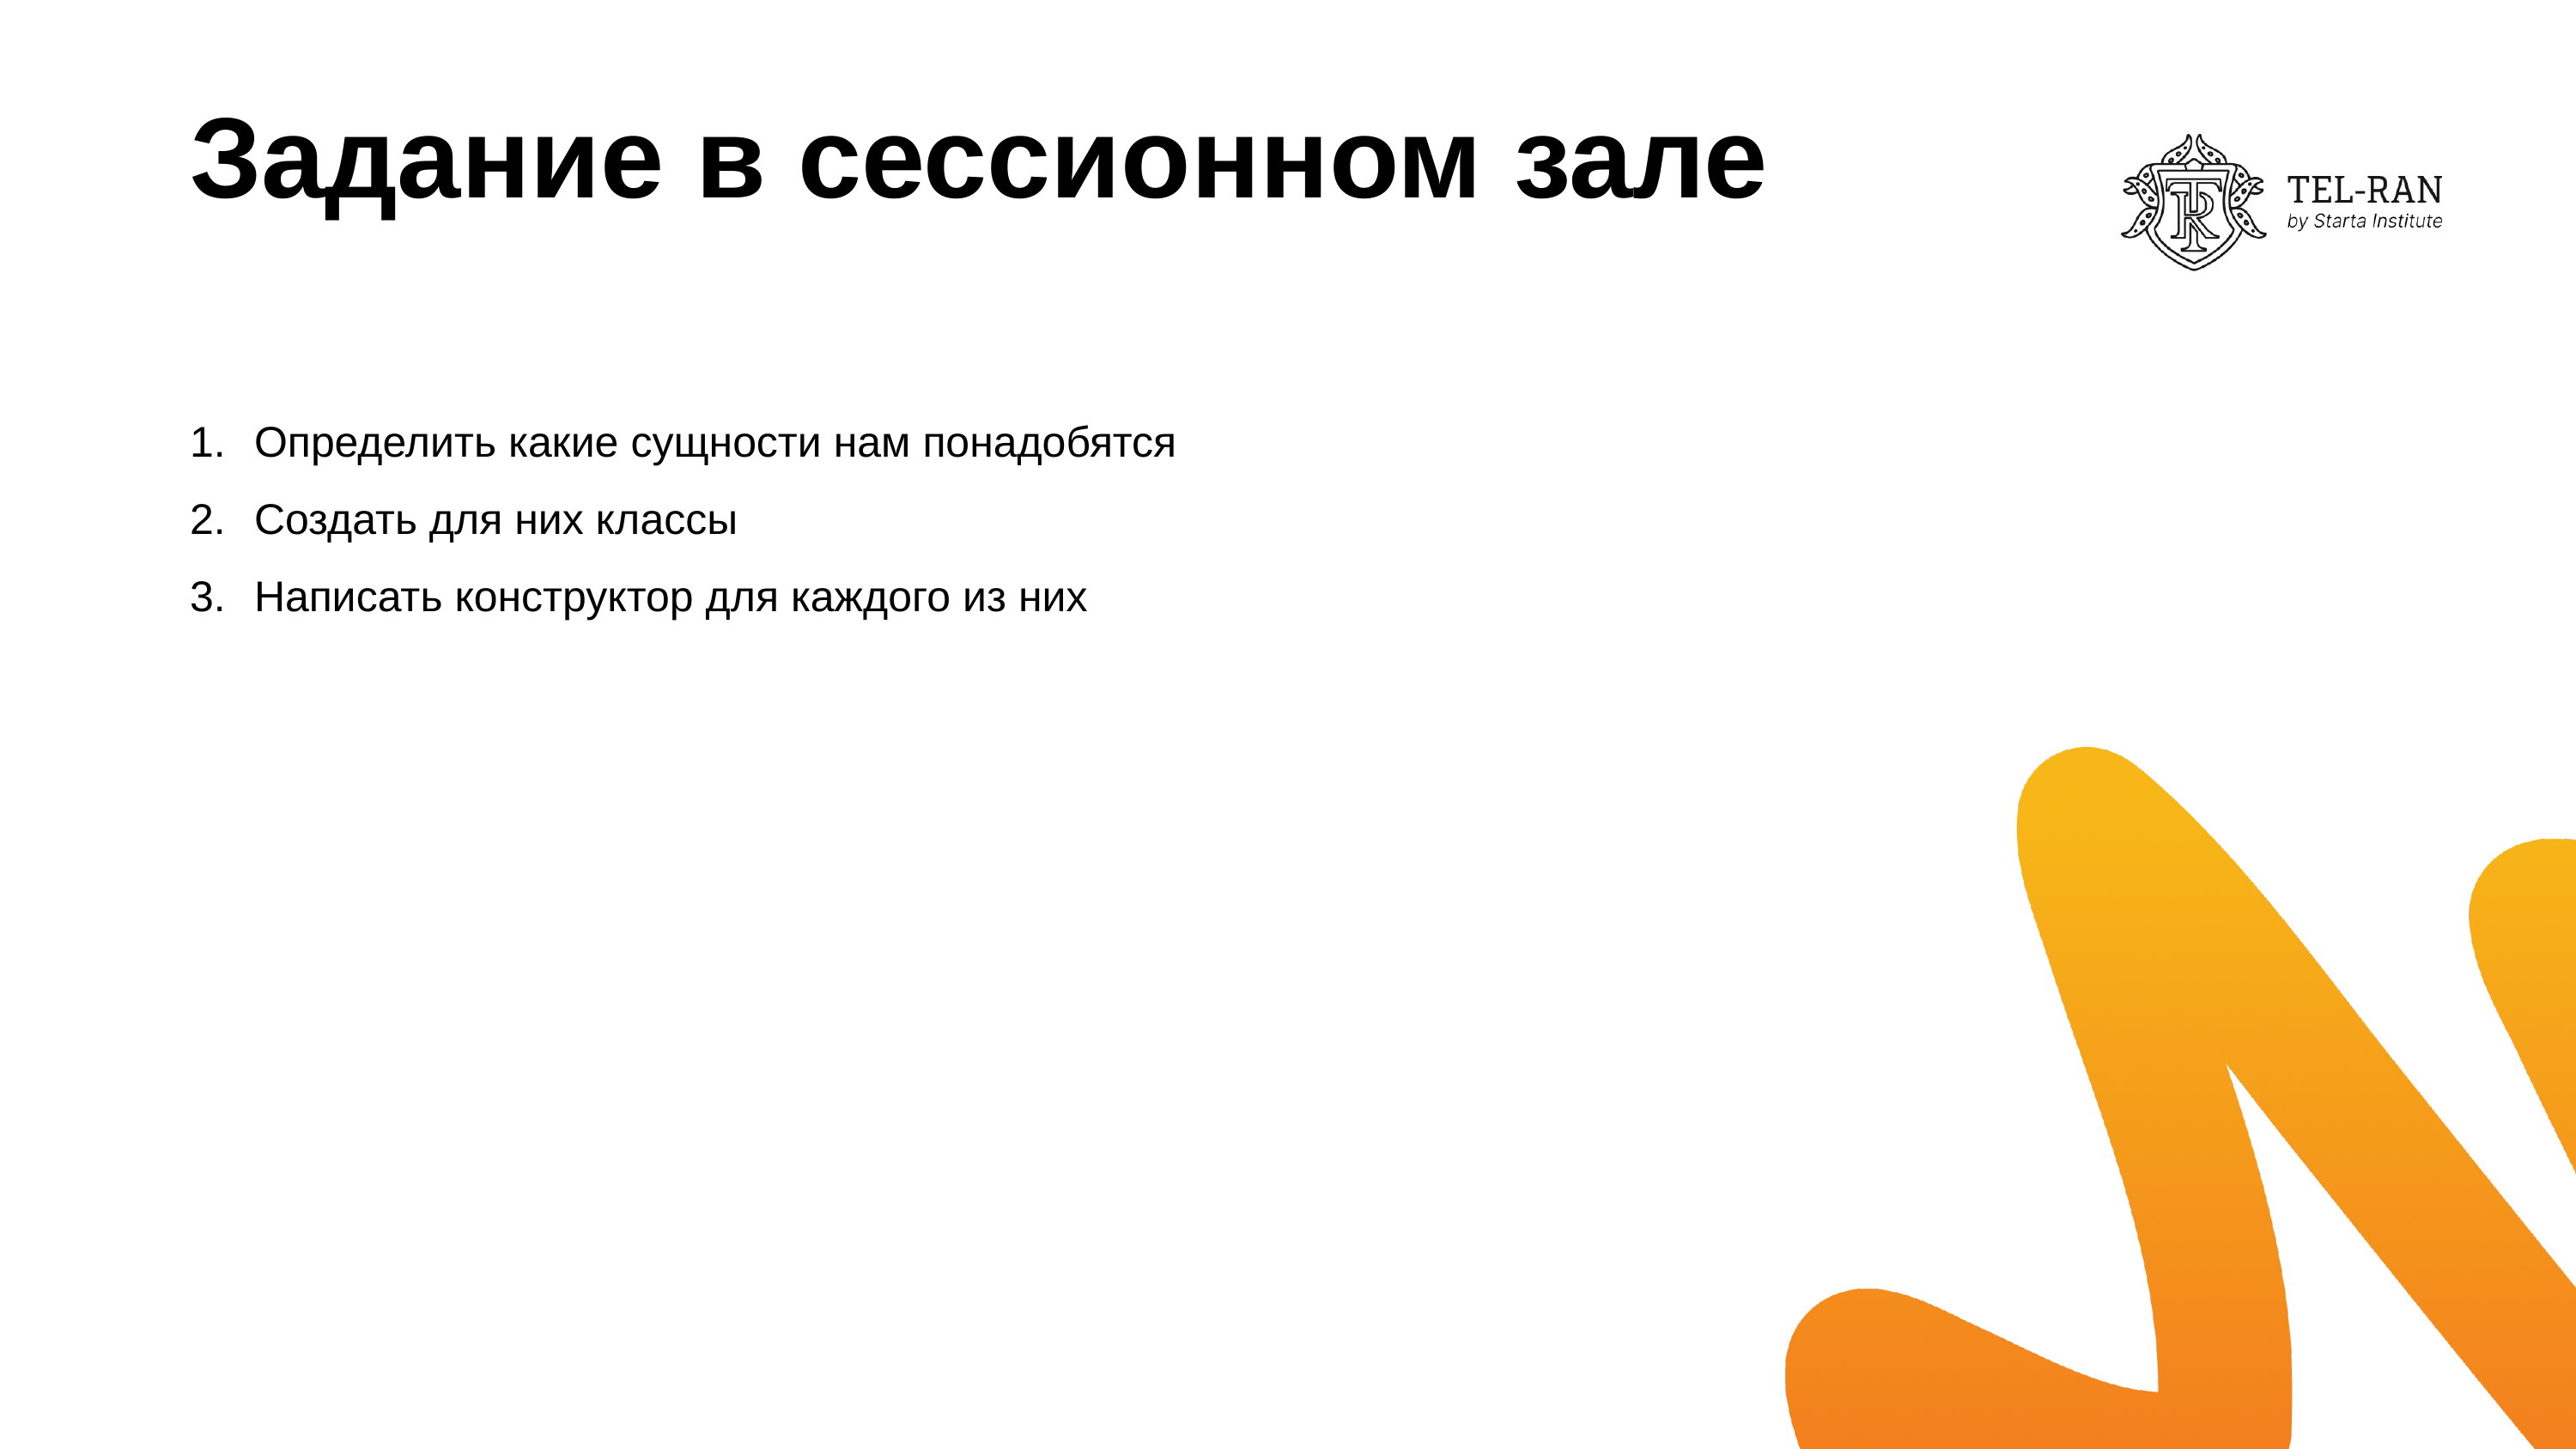

# Задание в сессионном зале
Определить какие сущности нам понадобятся
Создать для них классы
Написать конструктор для каждого из них